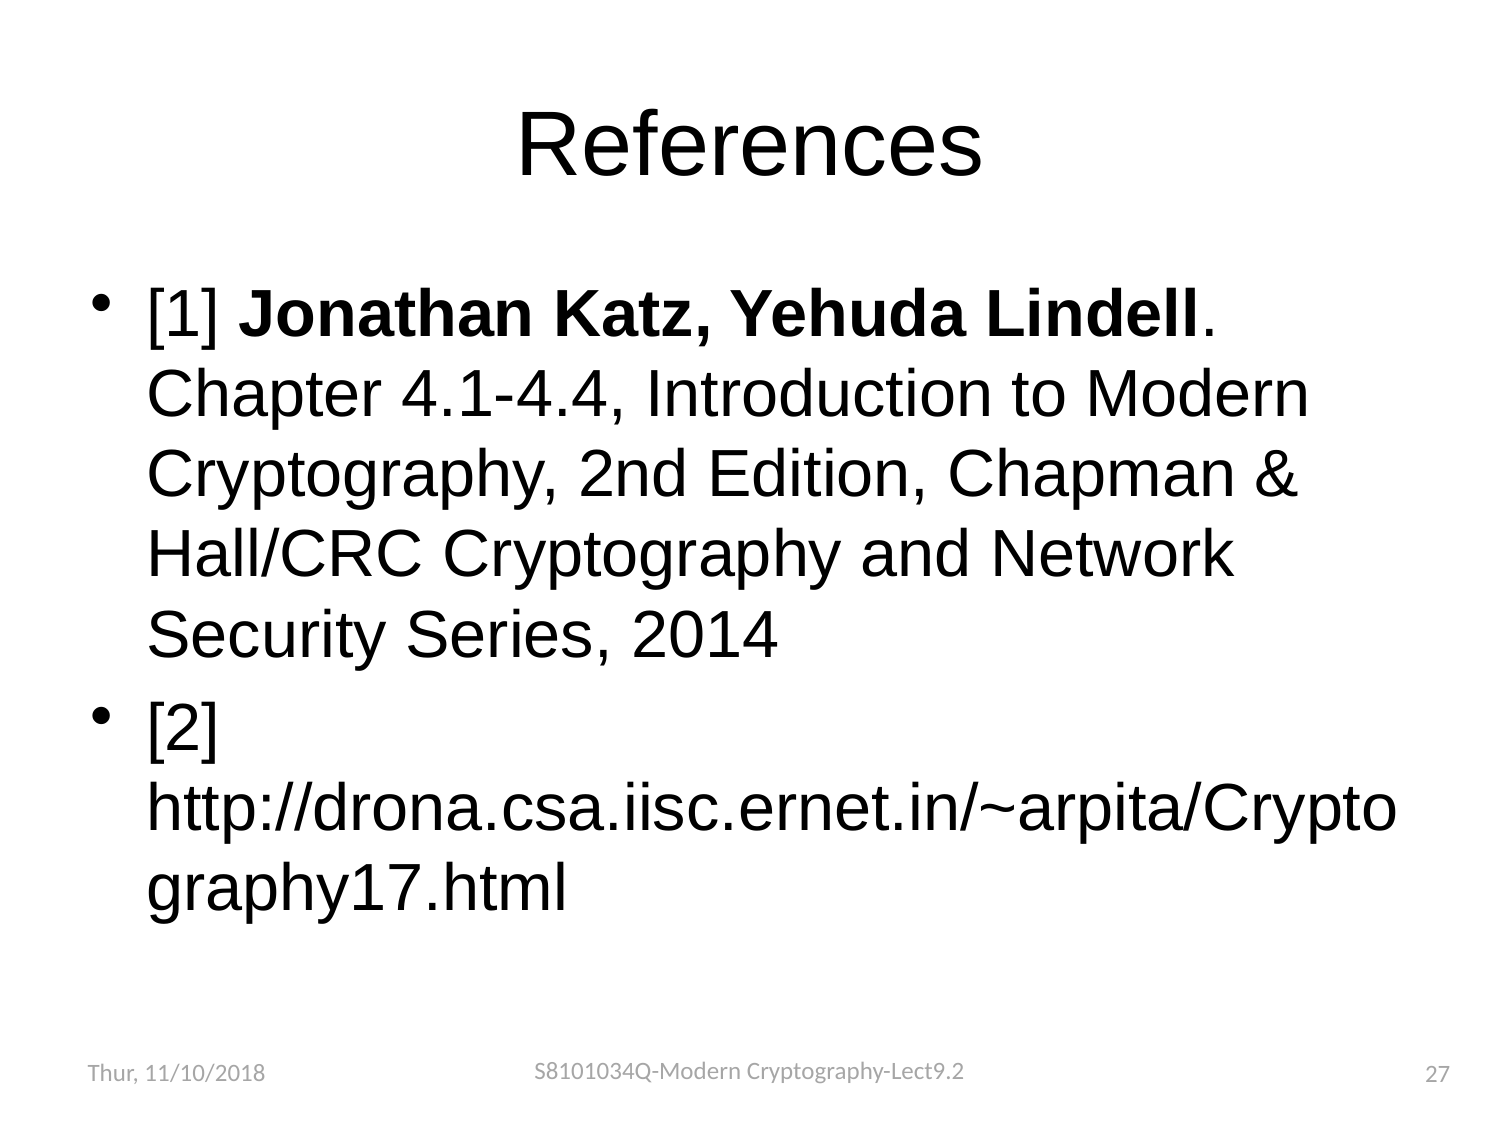

# References
[1] Jonathan Katz, Yehuda Lindell. Chapter 4.1-4.4, Introduction to Modern Cryptography, 2nd Edition, Chapman & Hall/CRC Cryptography and Network Security Series, 2014
[2] http://drona.csa.iisc.ernet.in/~arpita/Cryptography17.html
S8101034Q-Modern Cryptography-Lect9.2
Thur, 11/10/2018
27